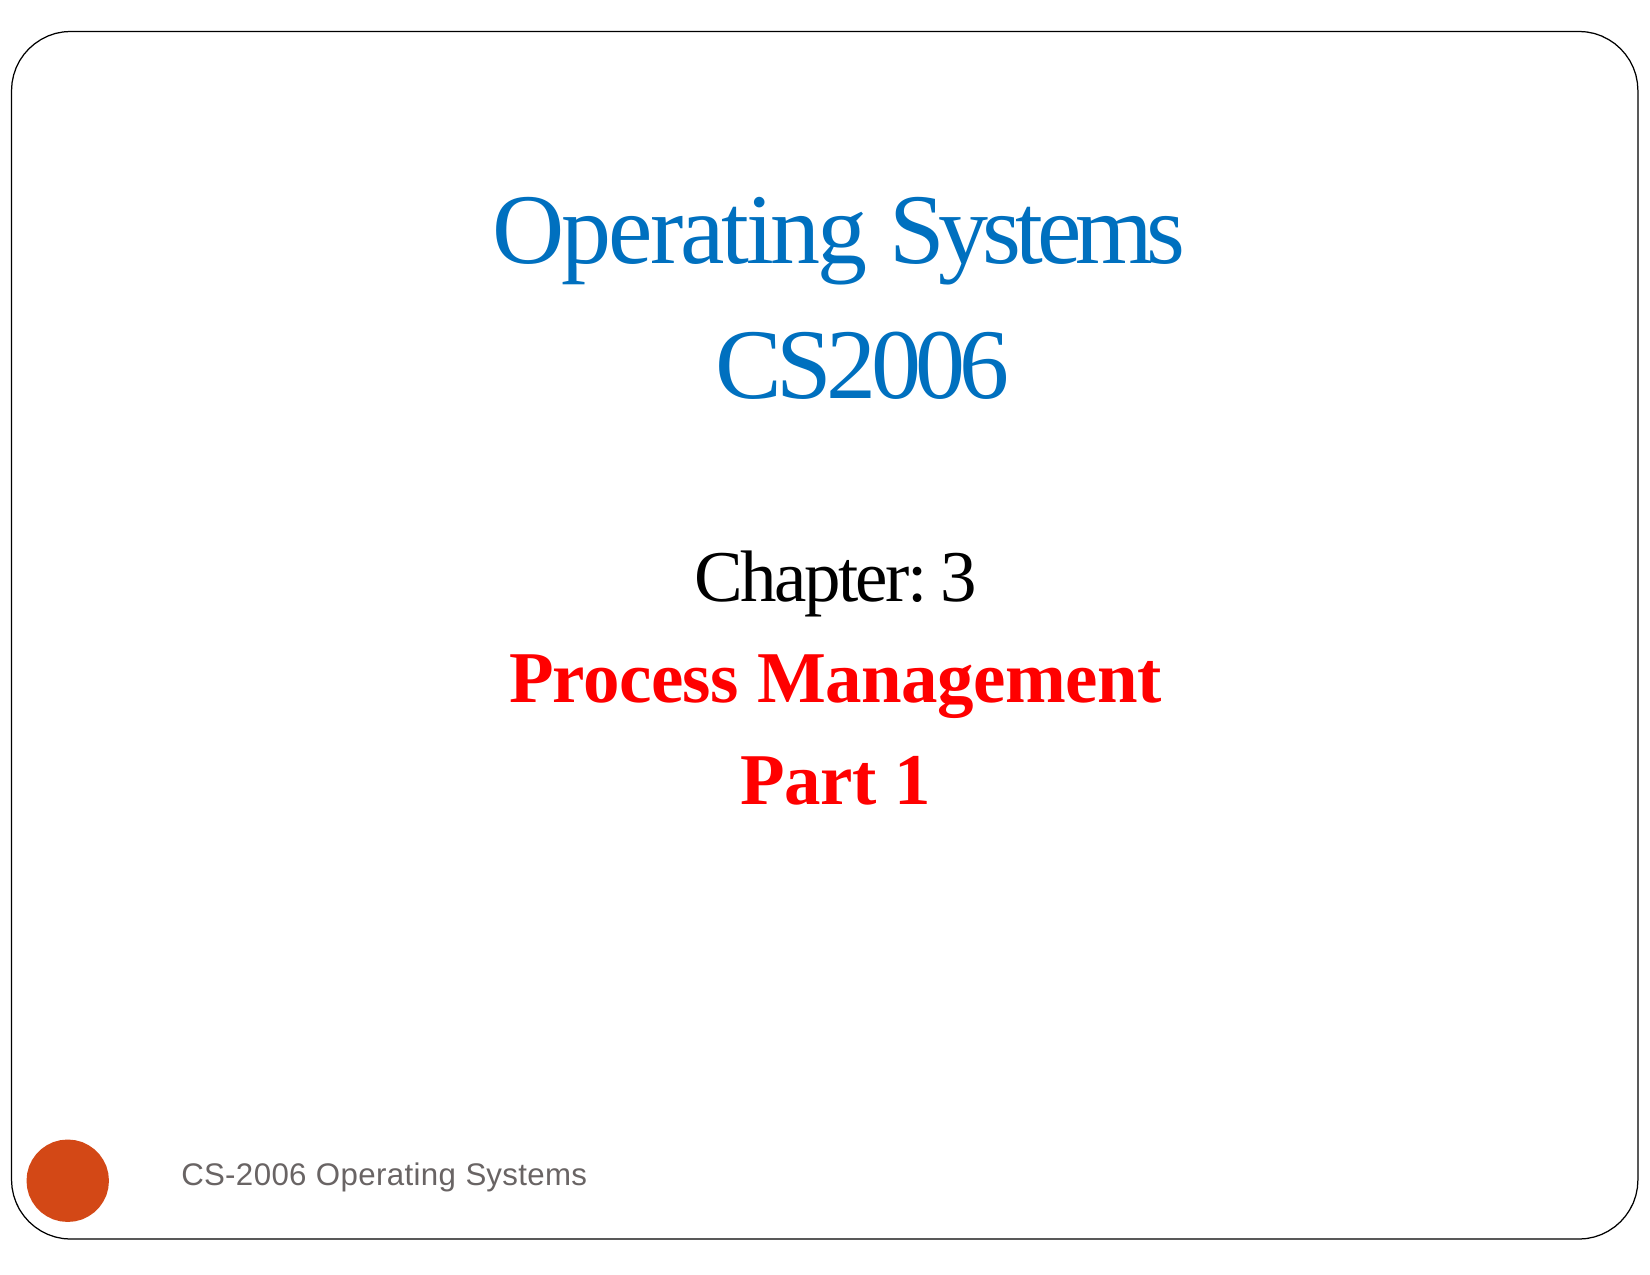

# Operating Systems  CS2006
Chapter: 3
Process Management
Part 1

CS-2006 Operating Systems
1